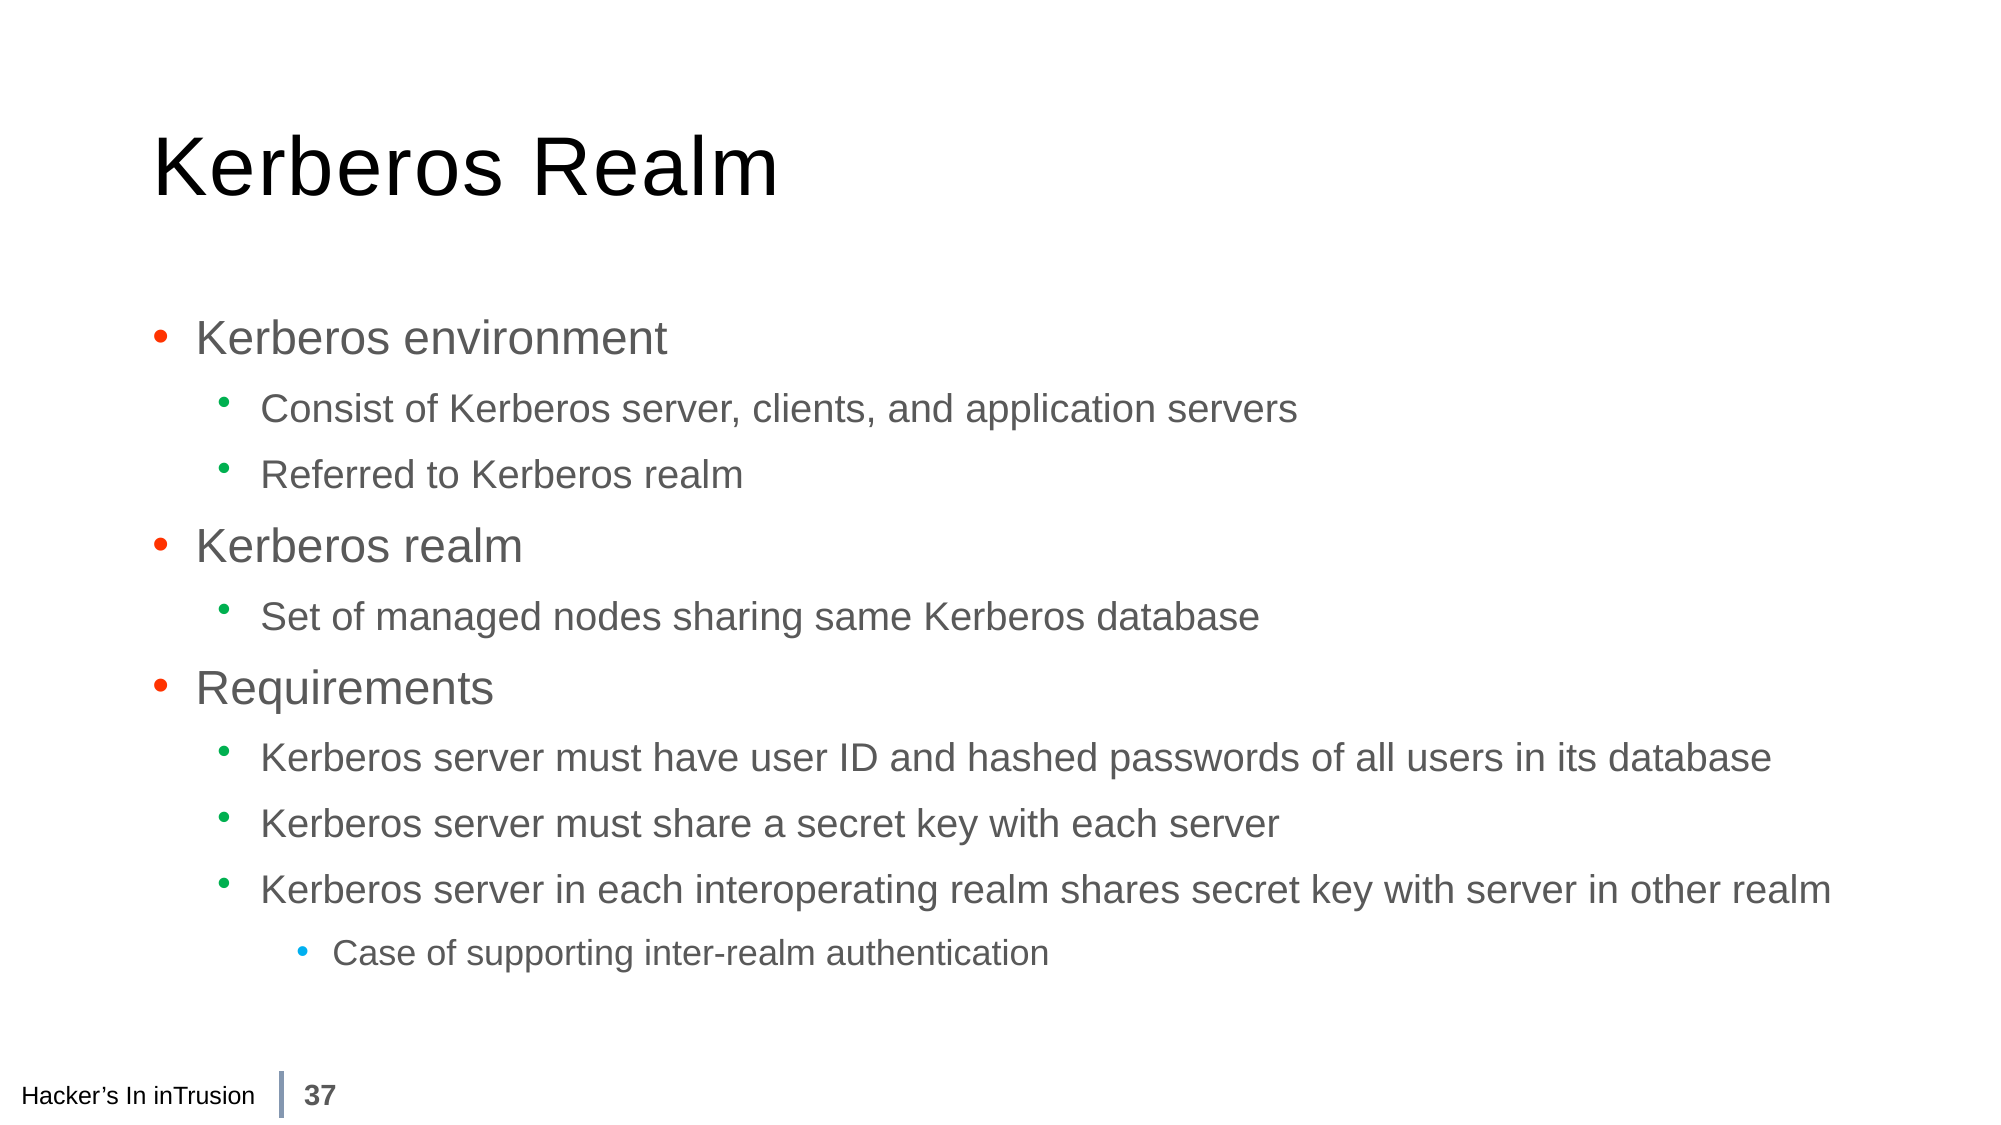

# Kerberos Realm
Kerberos environment
Consist of Kerberos server, clients, and application servers
Referred to Kerberos realm
Kerberos realm
Set of managed nodes sharing same Kerberos database
Requirements
Kerberos server must have user ID and hashed passwords of all users in its database
Kerberos server must share a secret key with each server
Kerberos server in each interoperating realm shares secret key with server in other realm
Case of supporting inter-realm authentication